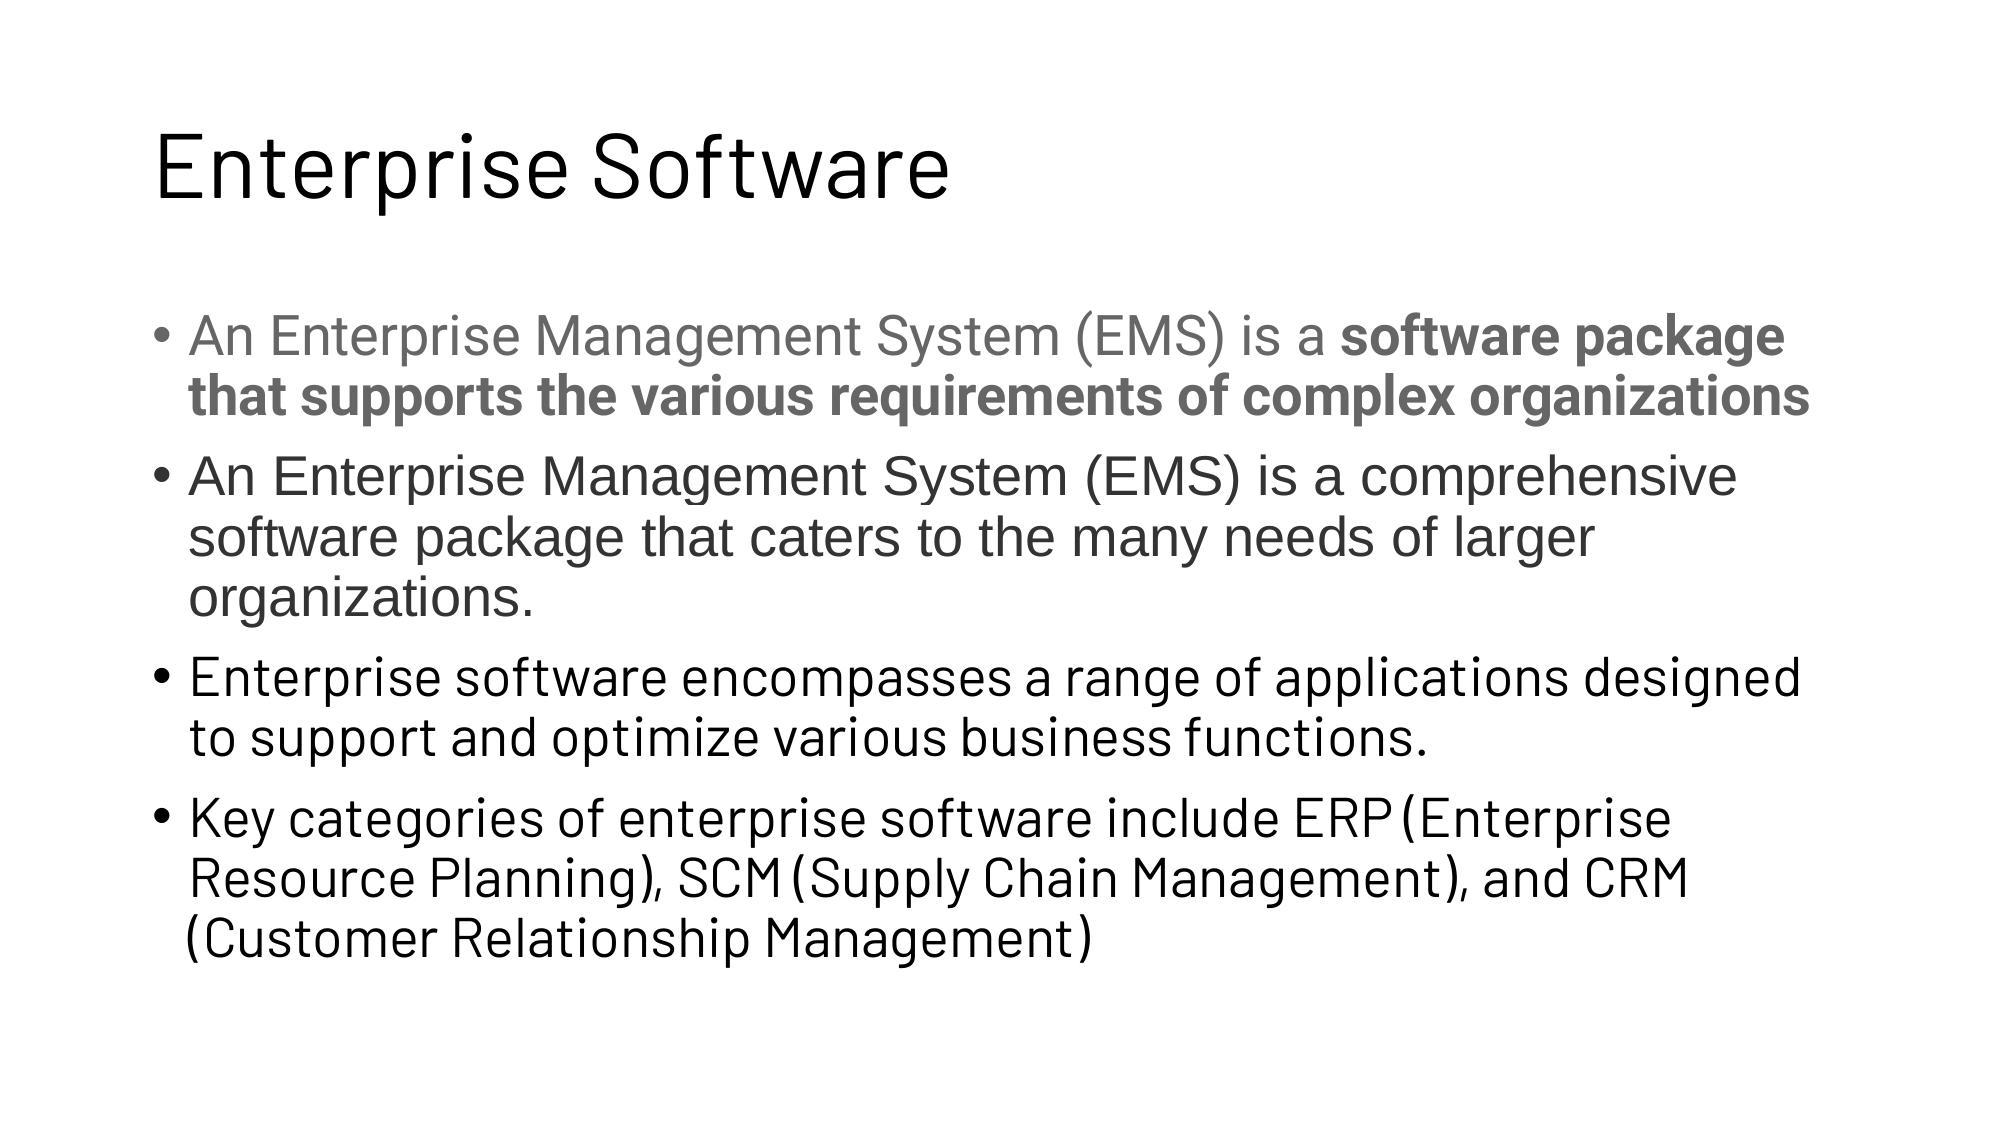

# Enterprise Software
An Enterprise Management System (EMS) is a software package that supports the various requirements of complex organizations
An Enterprise Management System (EMS) is a comprehensive software package that caters to the many needs of larger organizations.
Enterprise software encompasses a range of applications designed to support and optimize various business functions.
Key categories of enterprise software include ERP (Enterprise Resource Planning), SCM (Supply Chain Management), and CRM (Customer Relationship Management)